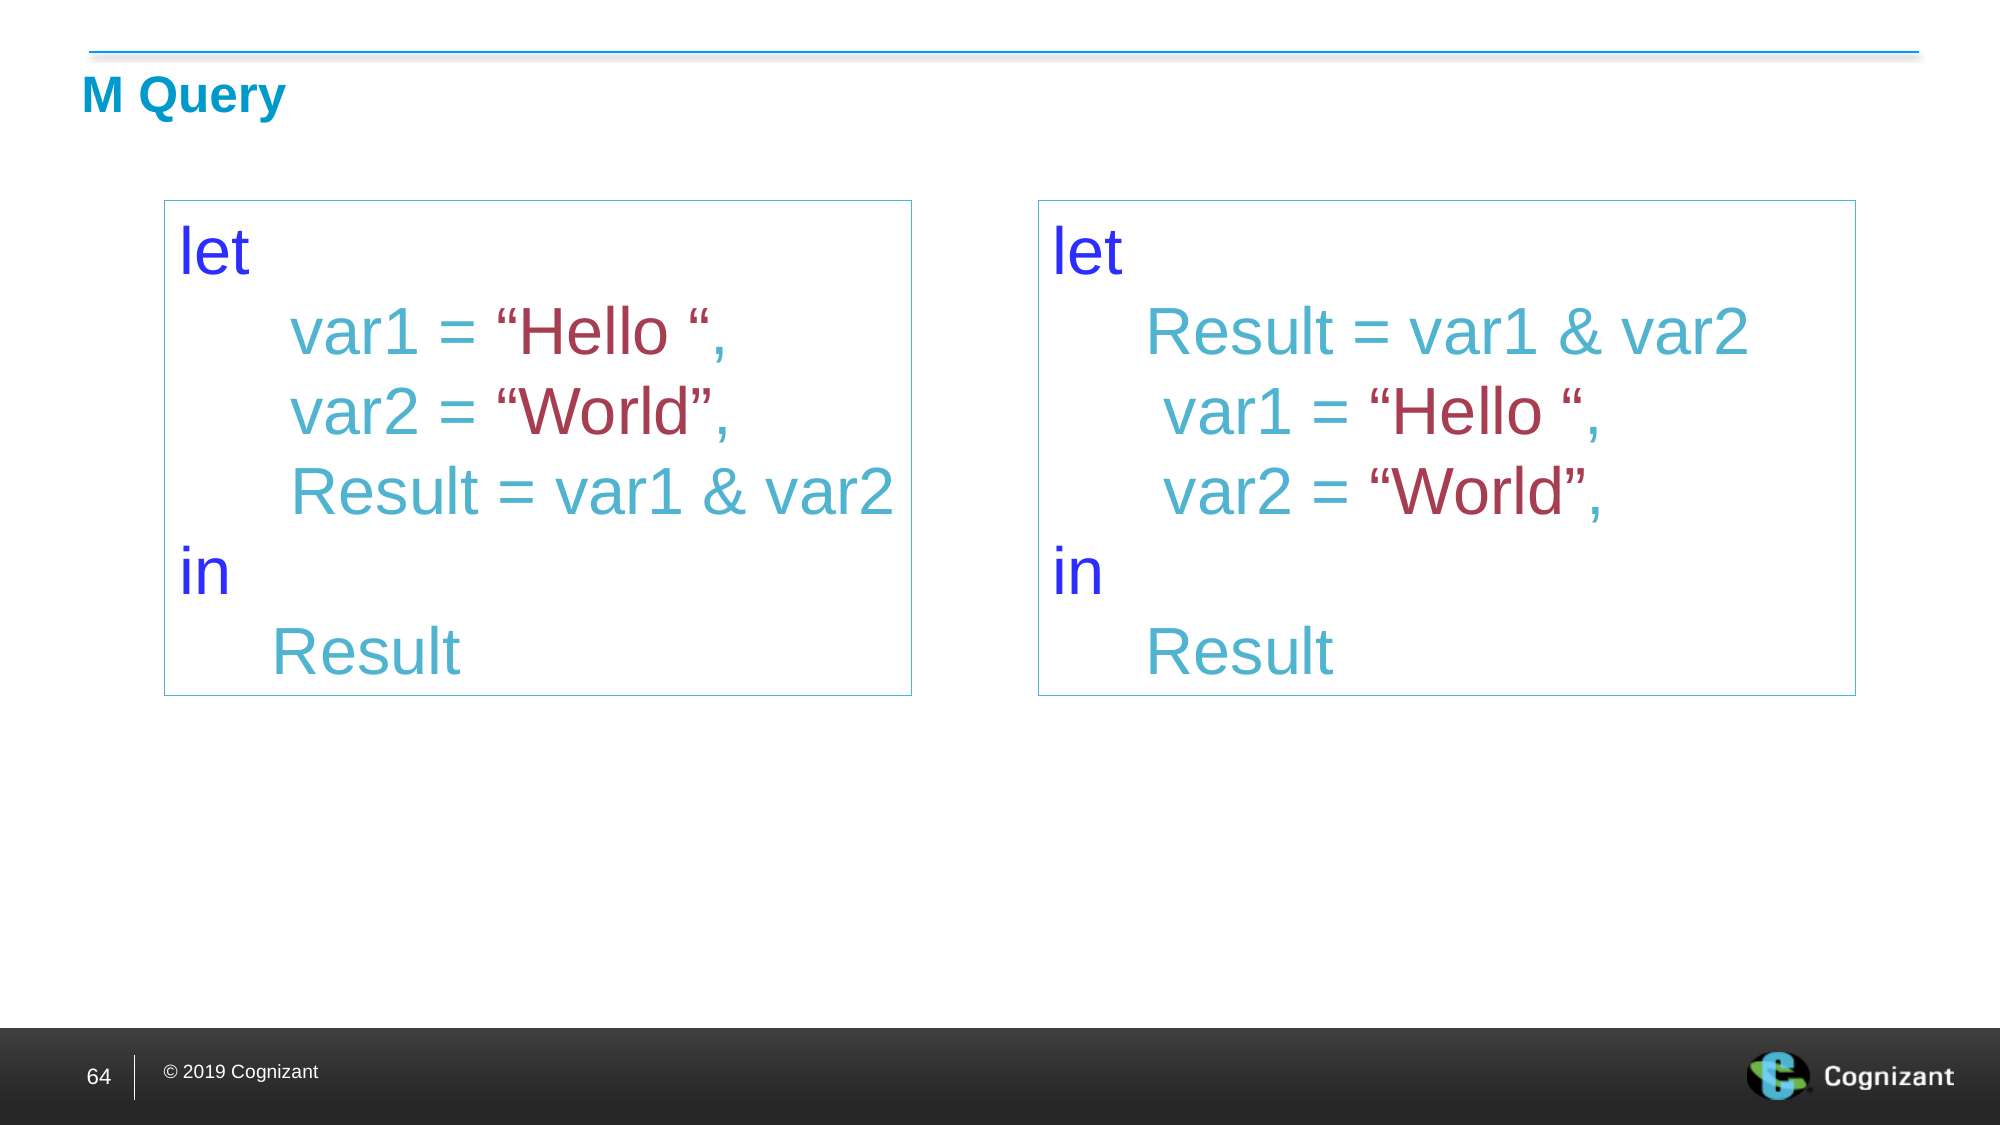

# M Query
let
      var1 = “Hello “,
      var2 = “World”,
      Result = var1 & var2
in
     Result
let
     Result = var1 & var2
      var1 = “Hello “,
      var2 = “World”,
in
     Result
64